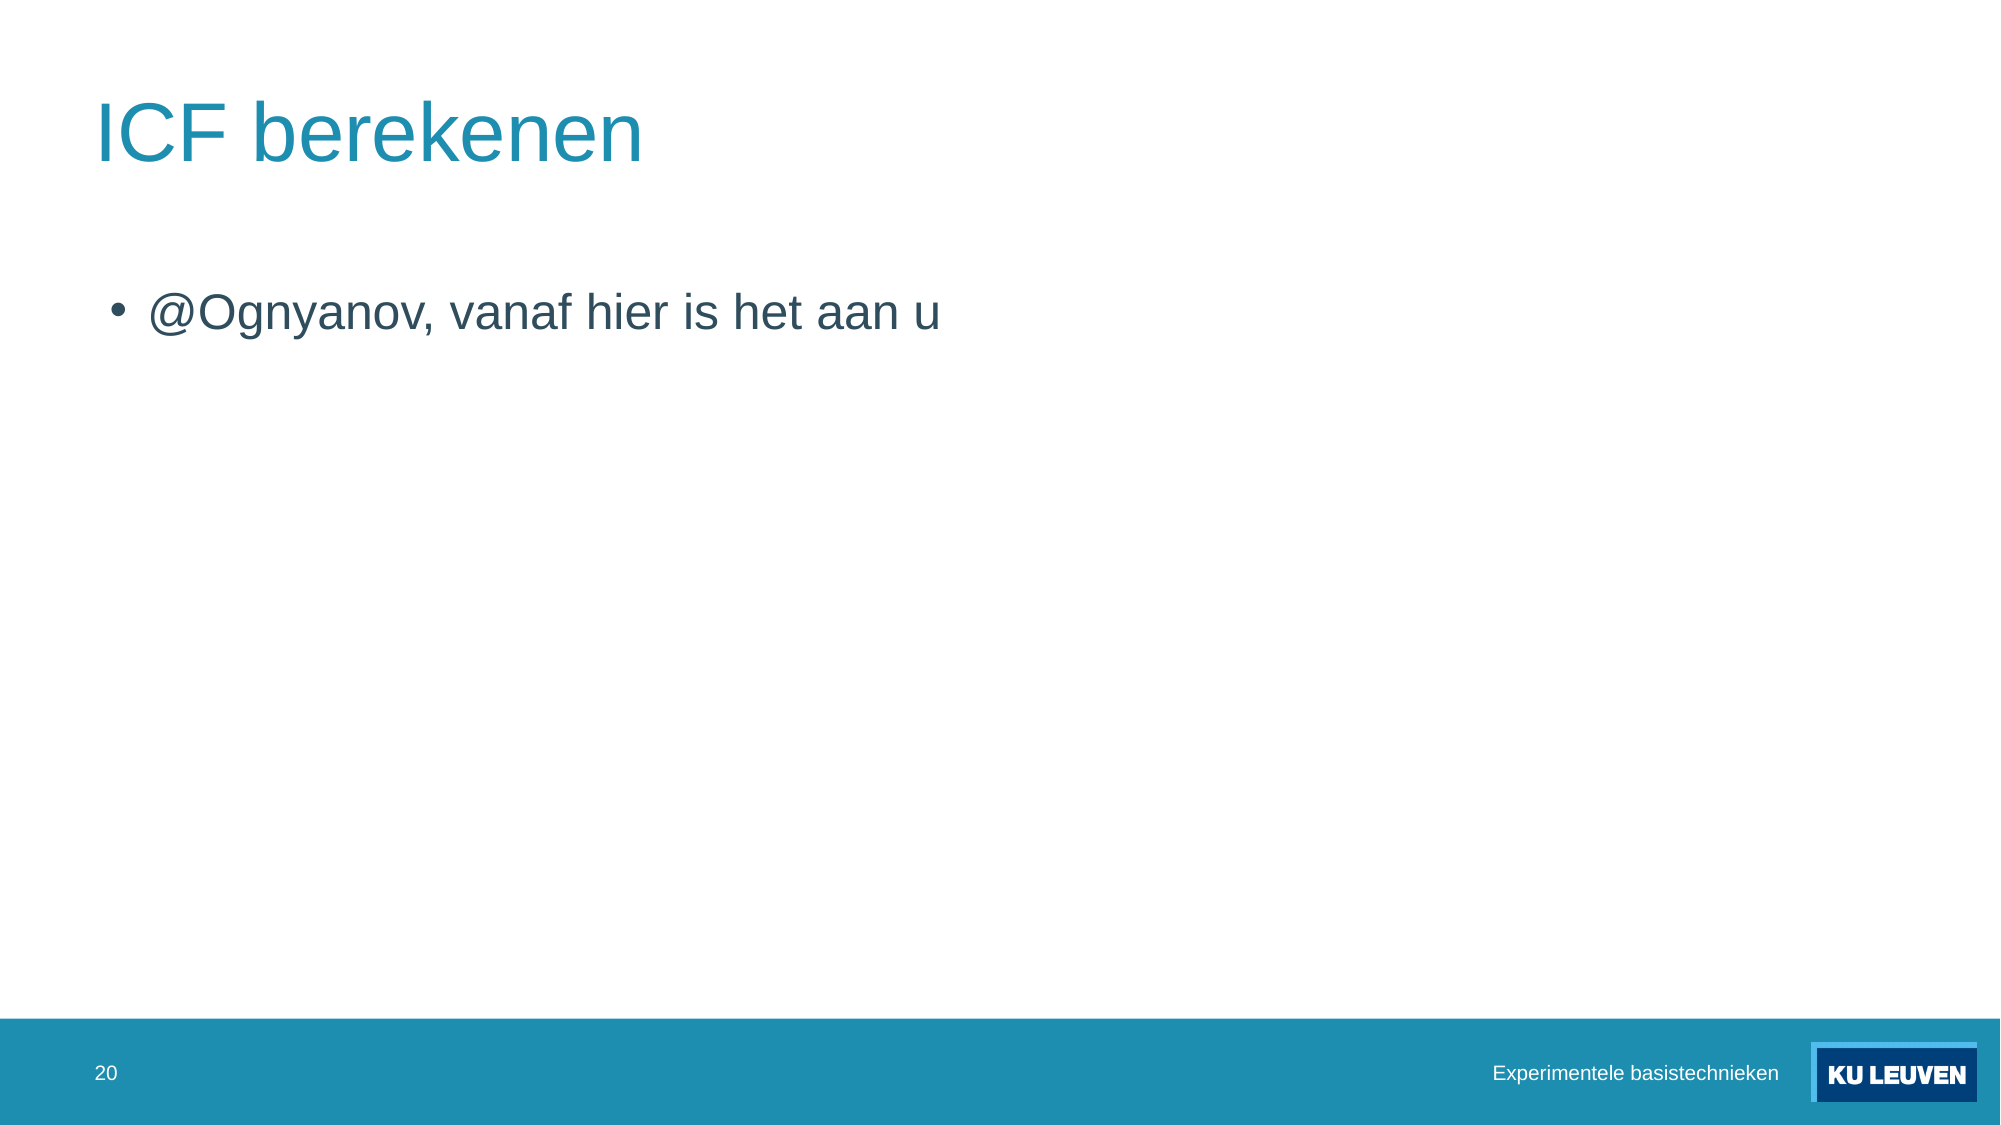

# ICF berekenen
@Ognyanov, vanaf hier is het aan u
20
Experimentele basistechnieken